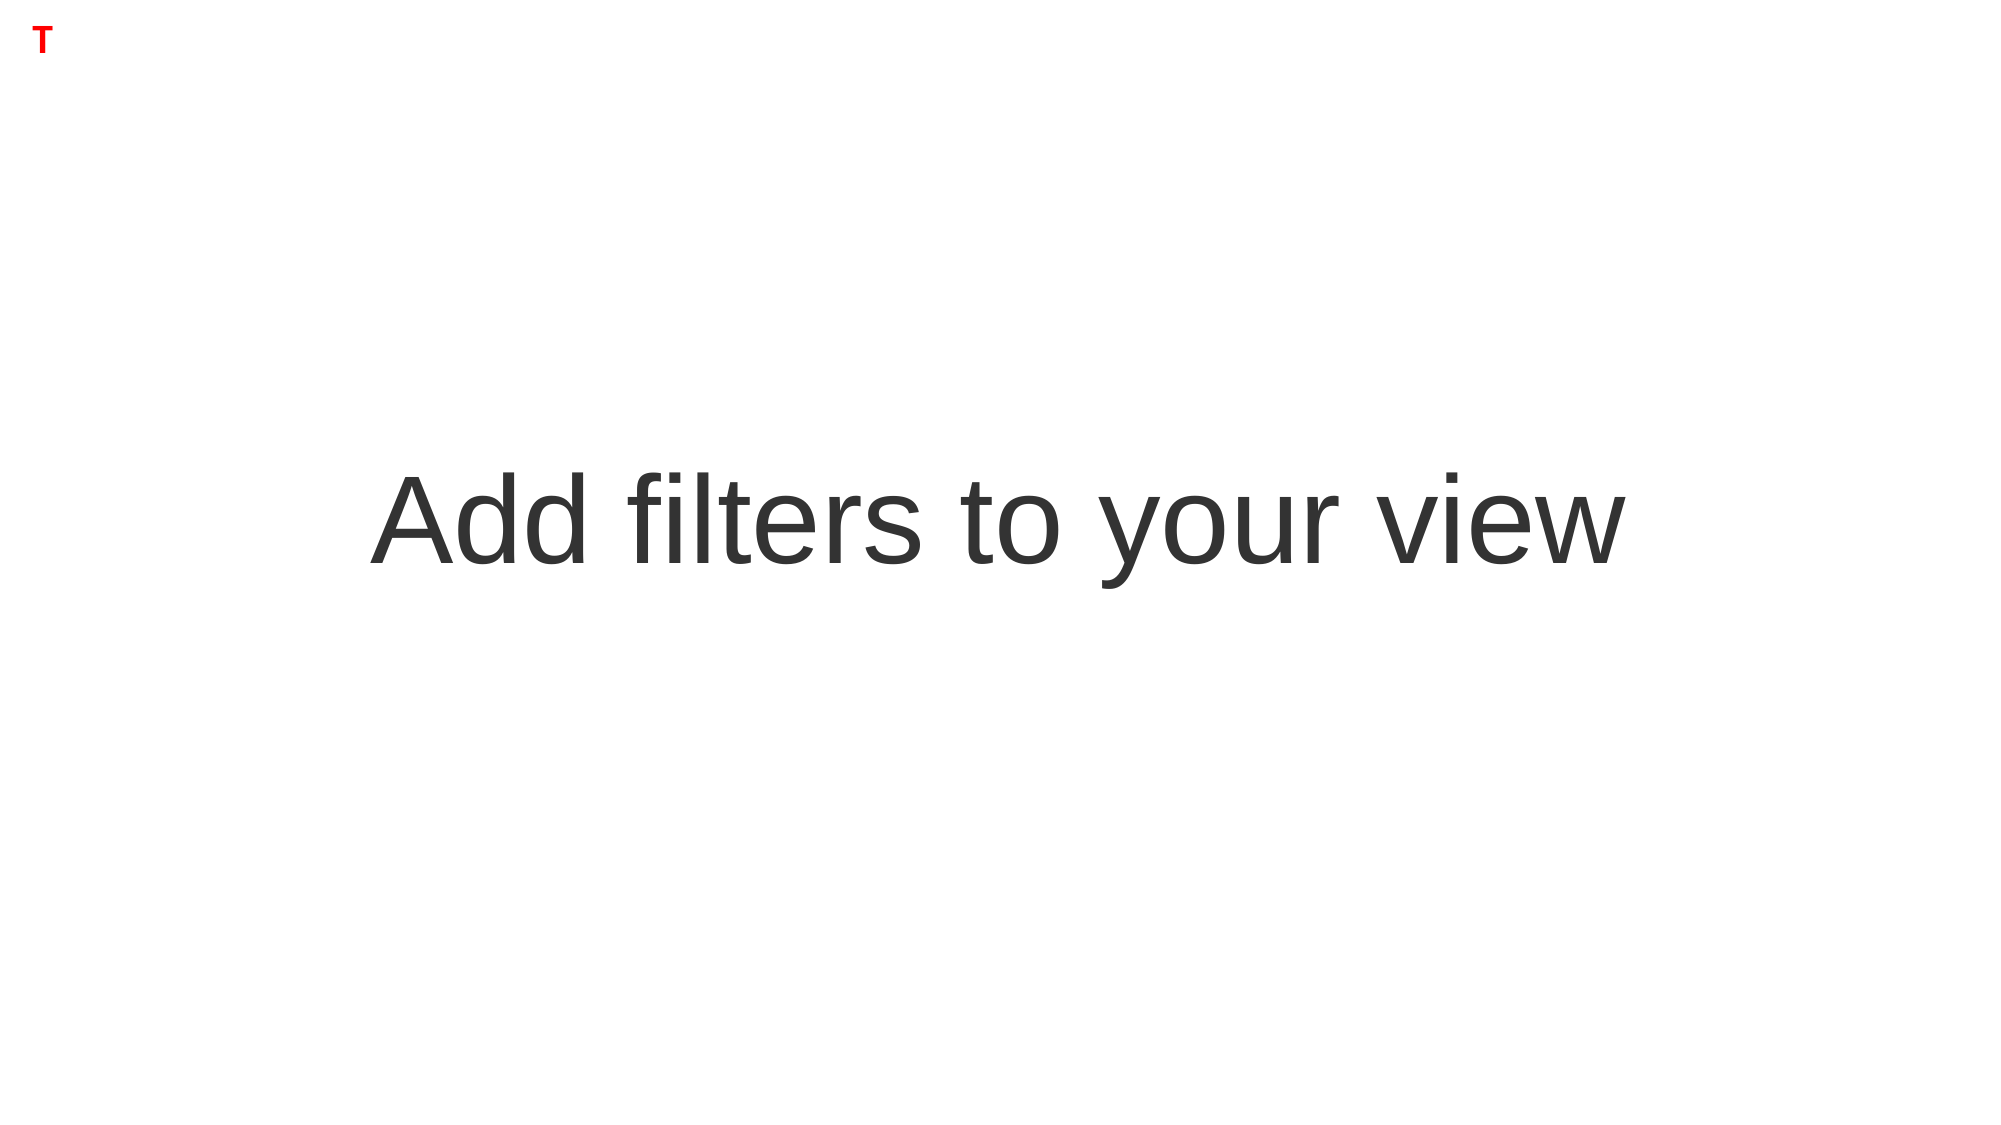

T
# Add filters to your view